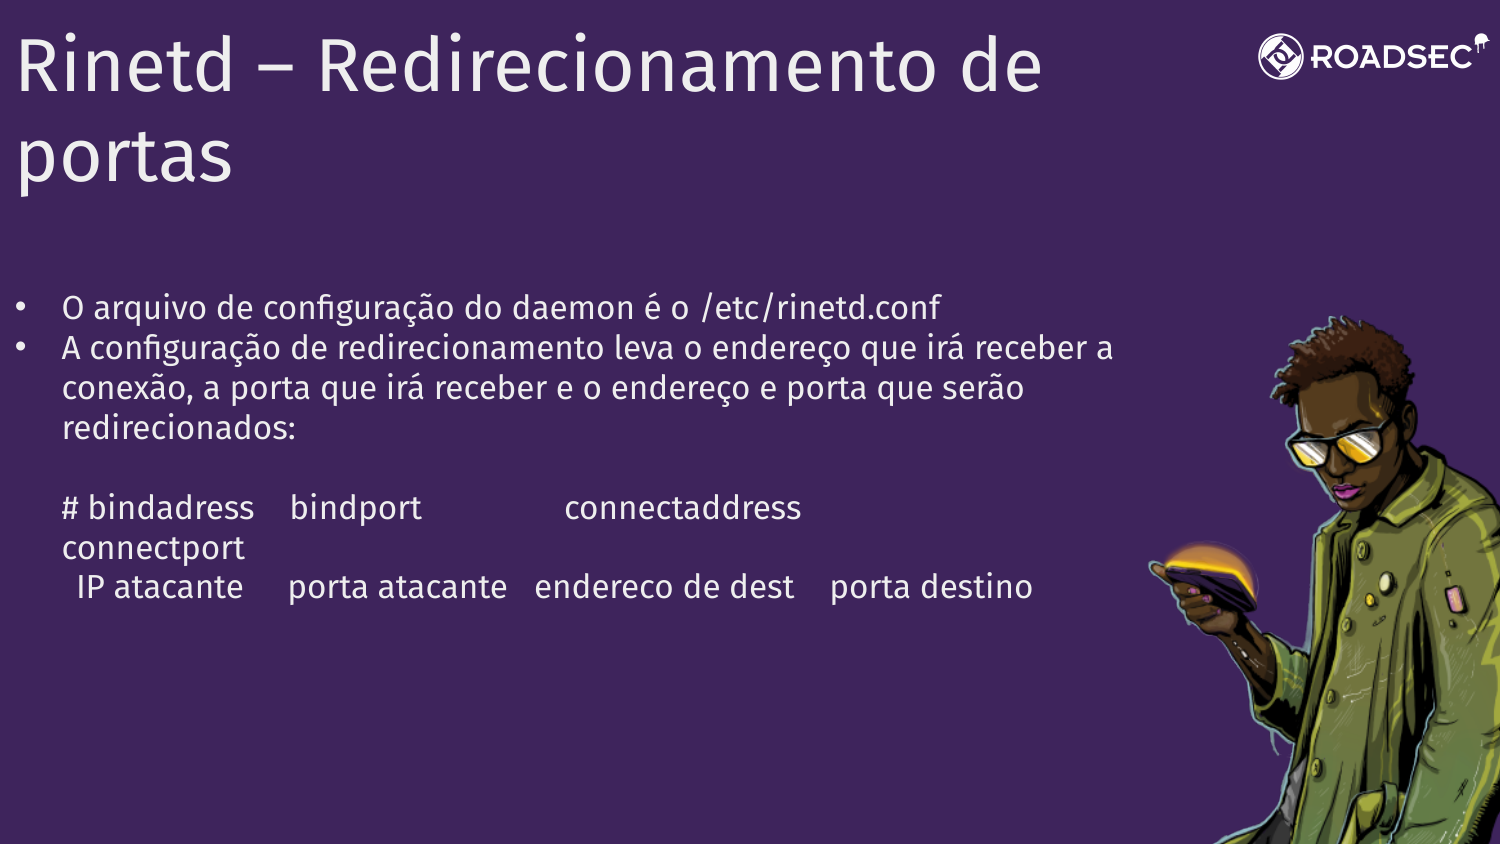

Rinetd – Redirecionamento de portas
O arquivo de configuração do daemon é o /etc/rinetd.conf
A configuração de redirecionamento leva o endereço que irá receber a conexão, a porta que irá receber e o endereço e porta que serão redirecionados:
# bindadress    bindport  	      connectaddress  	 connectport
       IP atacante     porta atacante   endereco de dest    porta destino

8